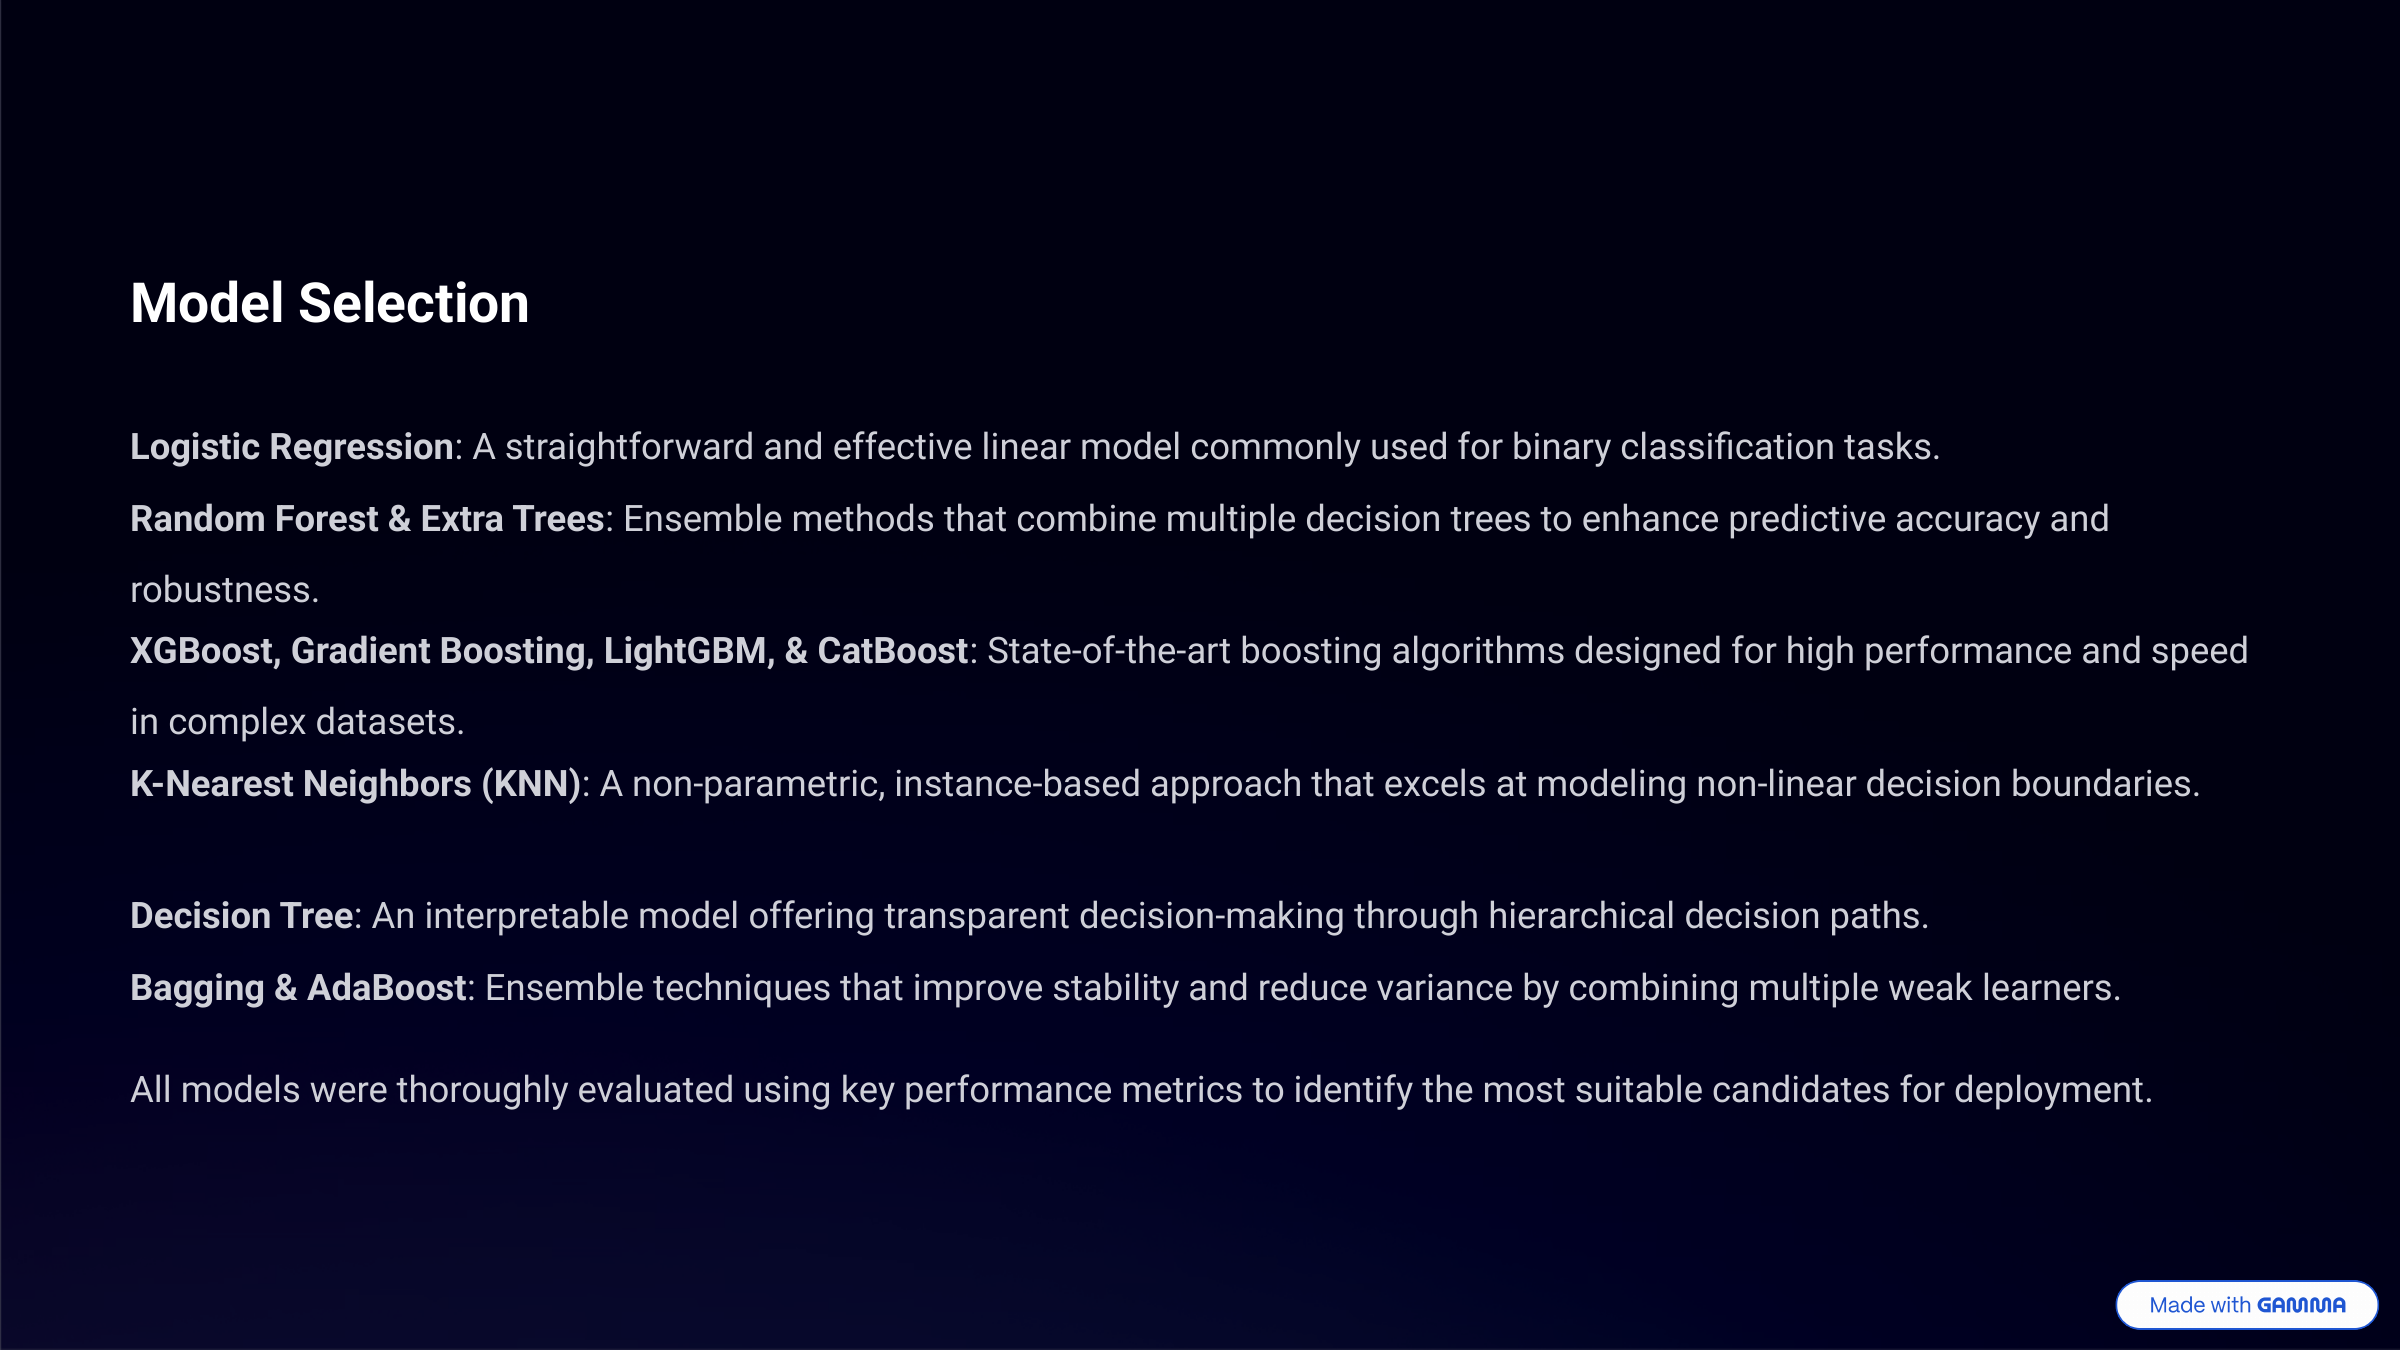

Model Selection
Logistic Regression: A straightforward and effective linear model commonly used for binary classification tasks.
Random Forest & Extra Trees: Ensemble methods that combine multiple decision trees to enhance predictive accuracy and robustness.
XGBoost, Gradient Boosting, LightGBM, & CatBoost: State-of-the-art boosting algorithms designed for high performance and speed in complex datasets.
K-Nearest Neighbors (KNN): A non-parametric, instance-based approach that excels at modeling non-linear decision boundaries.
Decision Tree: An interpretable model offering transparent decision-making through hierarchical decision paths.
Bagging & AdaBoost: Ensemble techniques that improve stability and reduce variance by combining multiple weak learners.
All models were thoroughly evaluated using key performance metrics to identify the most suitable candidates for deployment.